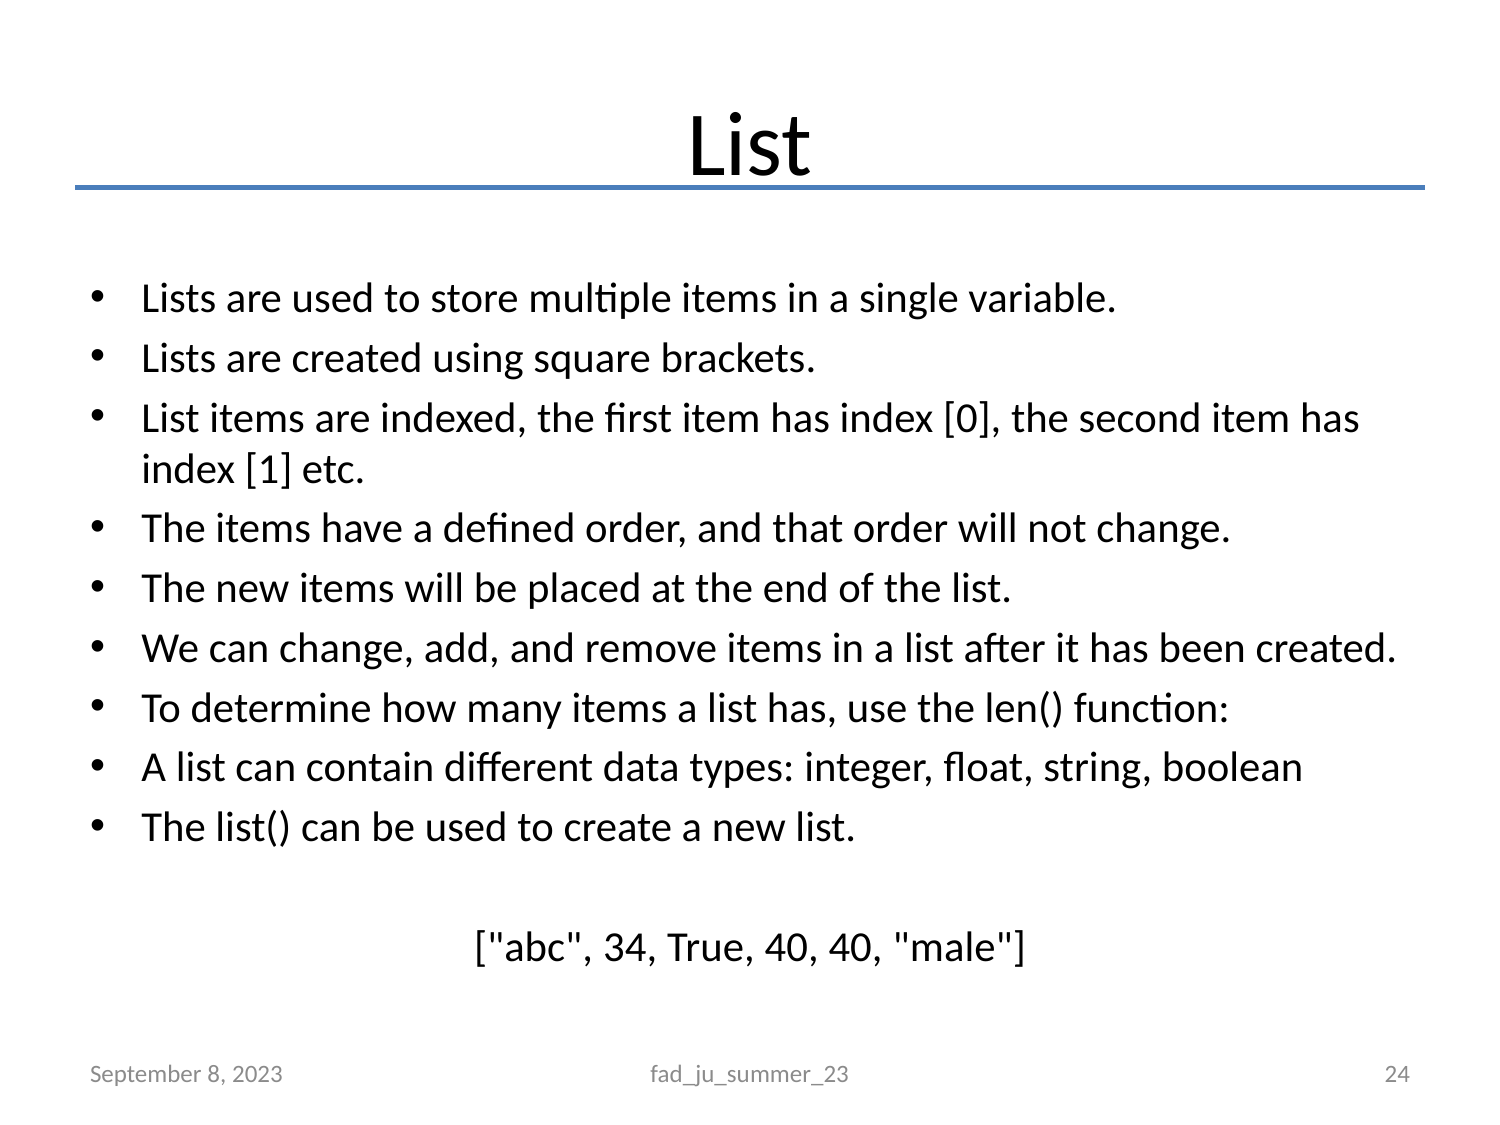

# List
Lists are used to store multiple items in a single variable.
Lists are created using square brackets.
List items are indexed, the first item has index [0], the second item has index [1] etc.
The items have a defined order, and that order will not change.
The new items will be placed at the end of the list.
We can change, add, and remove items in a list after it has been created.
To determine how many items a list has, use the len() function:
A list can contain different data types: integer, float, string, boolean
The list() can be used to create a new list.

["abc", 34, True, 40, 40, "male"]

September 8, 2023
fad_ju_summer_23
24